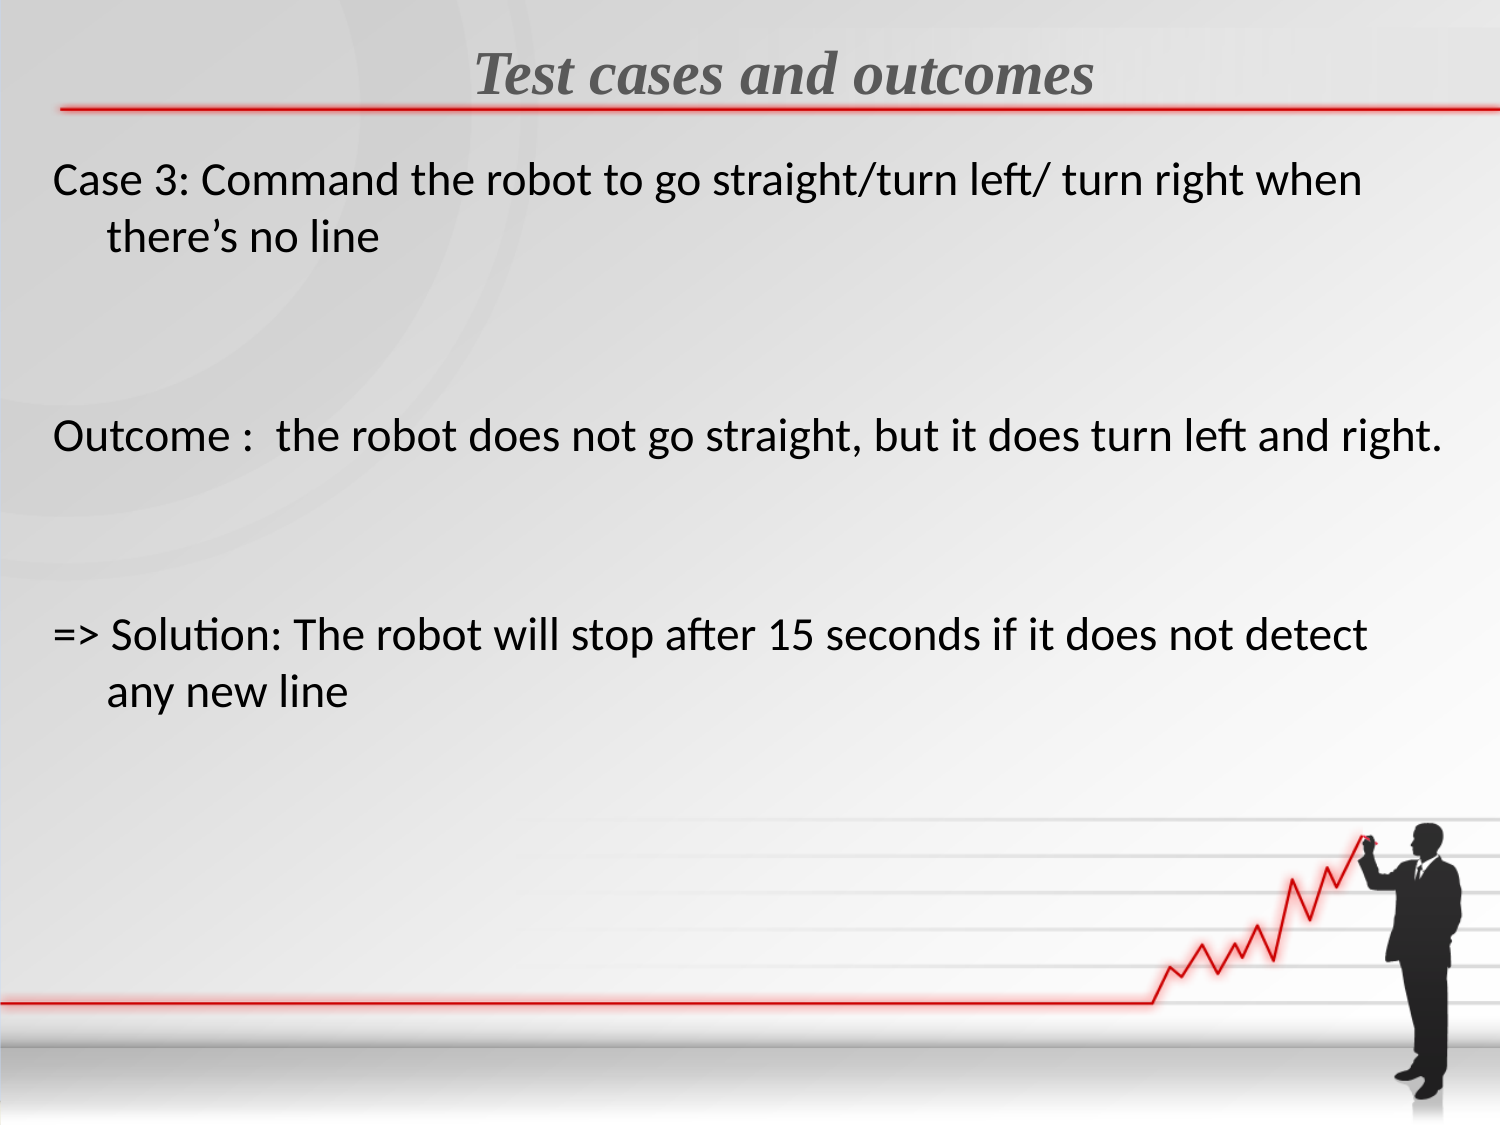

# Test cases and outcomes
Case 3: Command the robot to go straight/turn left/ turn right when there’s no line

Outcome :  the robot does not go straight, but it does turn left and right.

=> Solution: The robot will stop after 15 seconds if it does not detect any new line